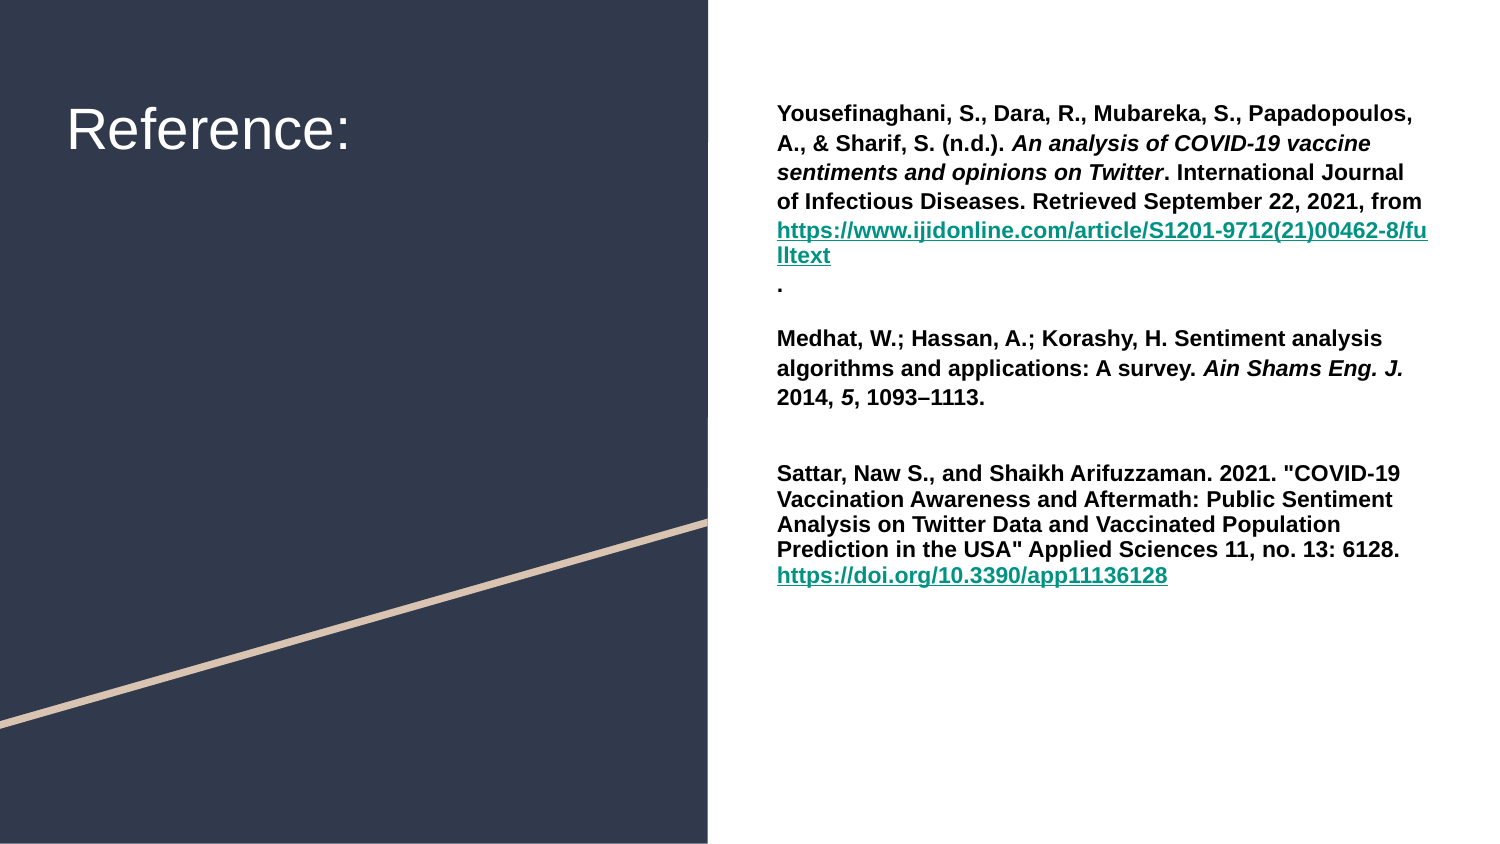

# Reference:
Yousefinaghani, S., Dara, R., Mubareka, S., Papadopoulos, A., & Sharif, S. (n.d.). An analysis of COVID-19 vaccine sentiments and opinions on Twitter. International Journal of Infectious Diseases. Retrieved September 22, 2021, from https://www.ijidonline.com/article/S1201-9712(21)00462-8/fulltext.
Medhat, W.; Hassan, A.; Korashy, H. Sentiment analysis algorithms and applications: A survey. Ain Shams Eng. J. 2014, 5, 1093–1113.

Sattar, Naw S., and Shaikh Arifuzzaman. 2021. "COVID-19 Vaccination Awareness and Aftermath: Public Sentiment Analysis on Twitter Data and Vaccinated Population Prediction in the USA" Applied Sciences 11, no. 13: 6128. https://doi.org/10.3390/app11136128